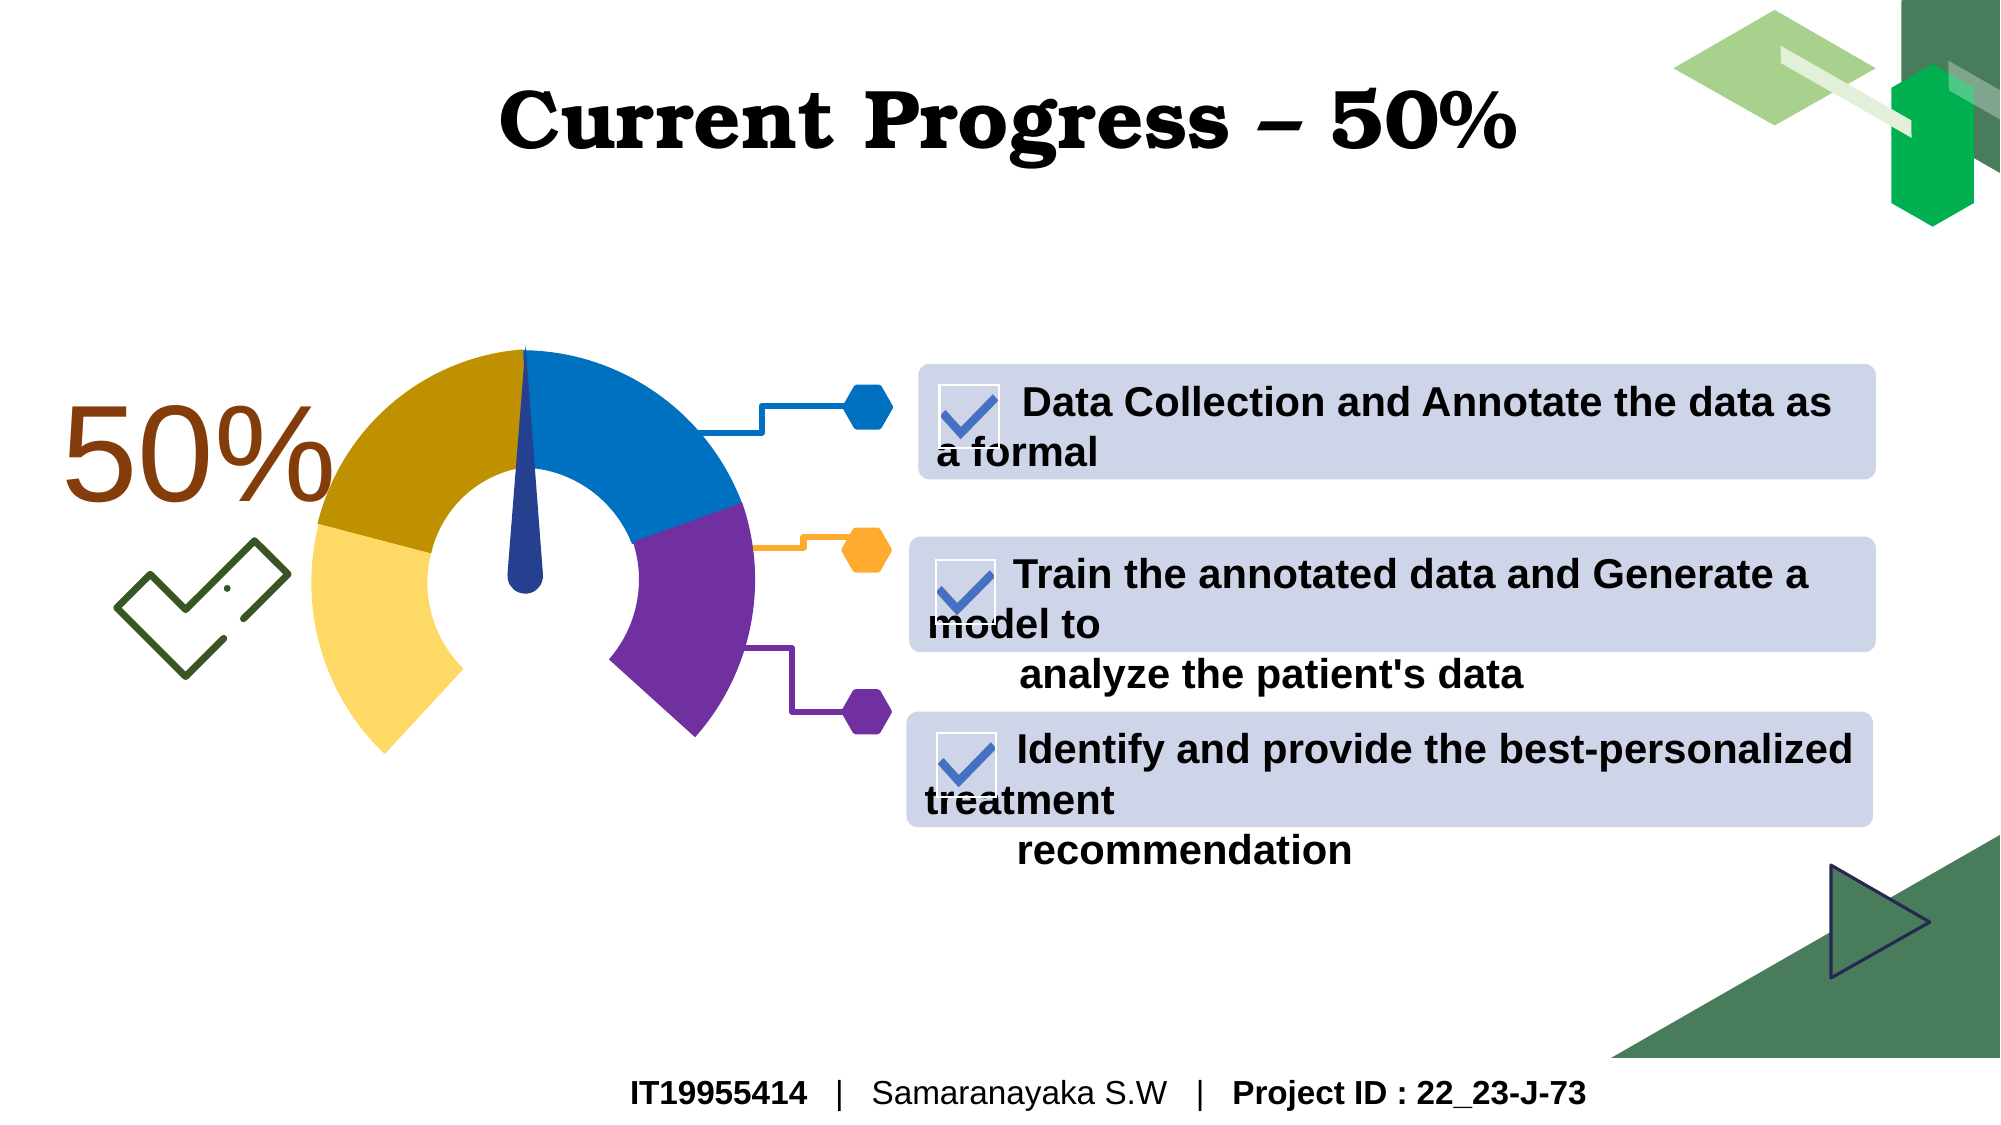

Current Progress – 50%

50%

         Data Collection and Annotate the data as a formal

         Train the annotated data and Generate a model to
        analyze the patient's data

        Identify and provide the best-personalized treatment
        recommendation

IT19955414   |   Samaranayaka S.W   |   Project ID : 22_23-J-73